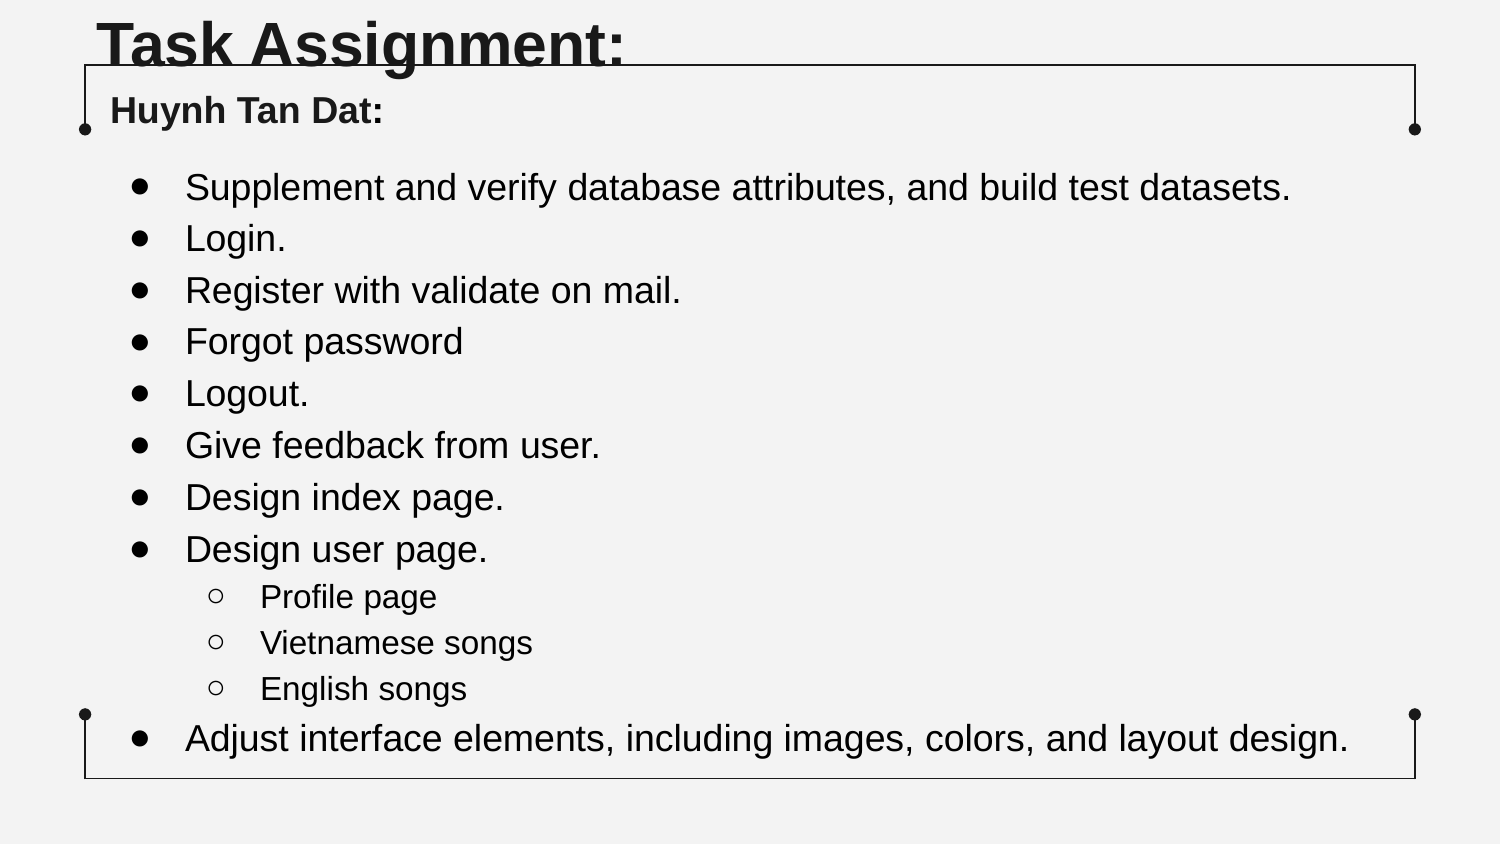

# Task Assignment:
Huynh Tan Dat:
Supplement and verify database attributes, and build test datasets.
Login.
Register with validate on mail.
Forgot password
Logout.
Give feedback from user.
Design index page.
Design user page.
Profile page
Vietnamese songs
English songs
Adjust interface elements, including images, colors, and layout design.